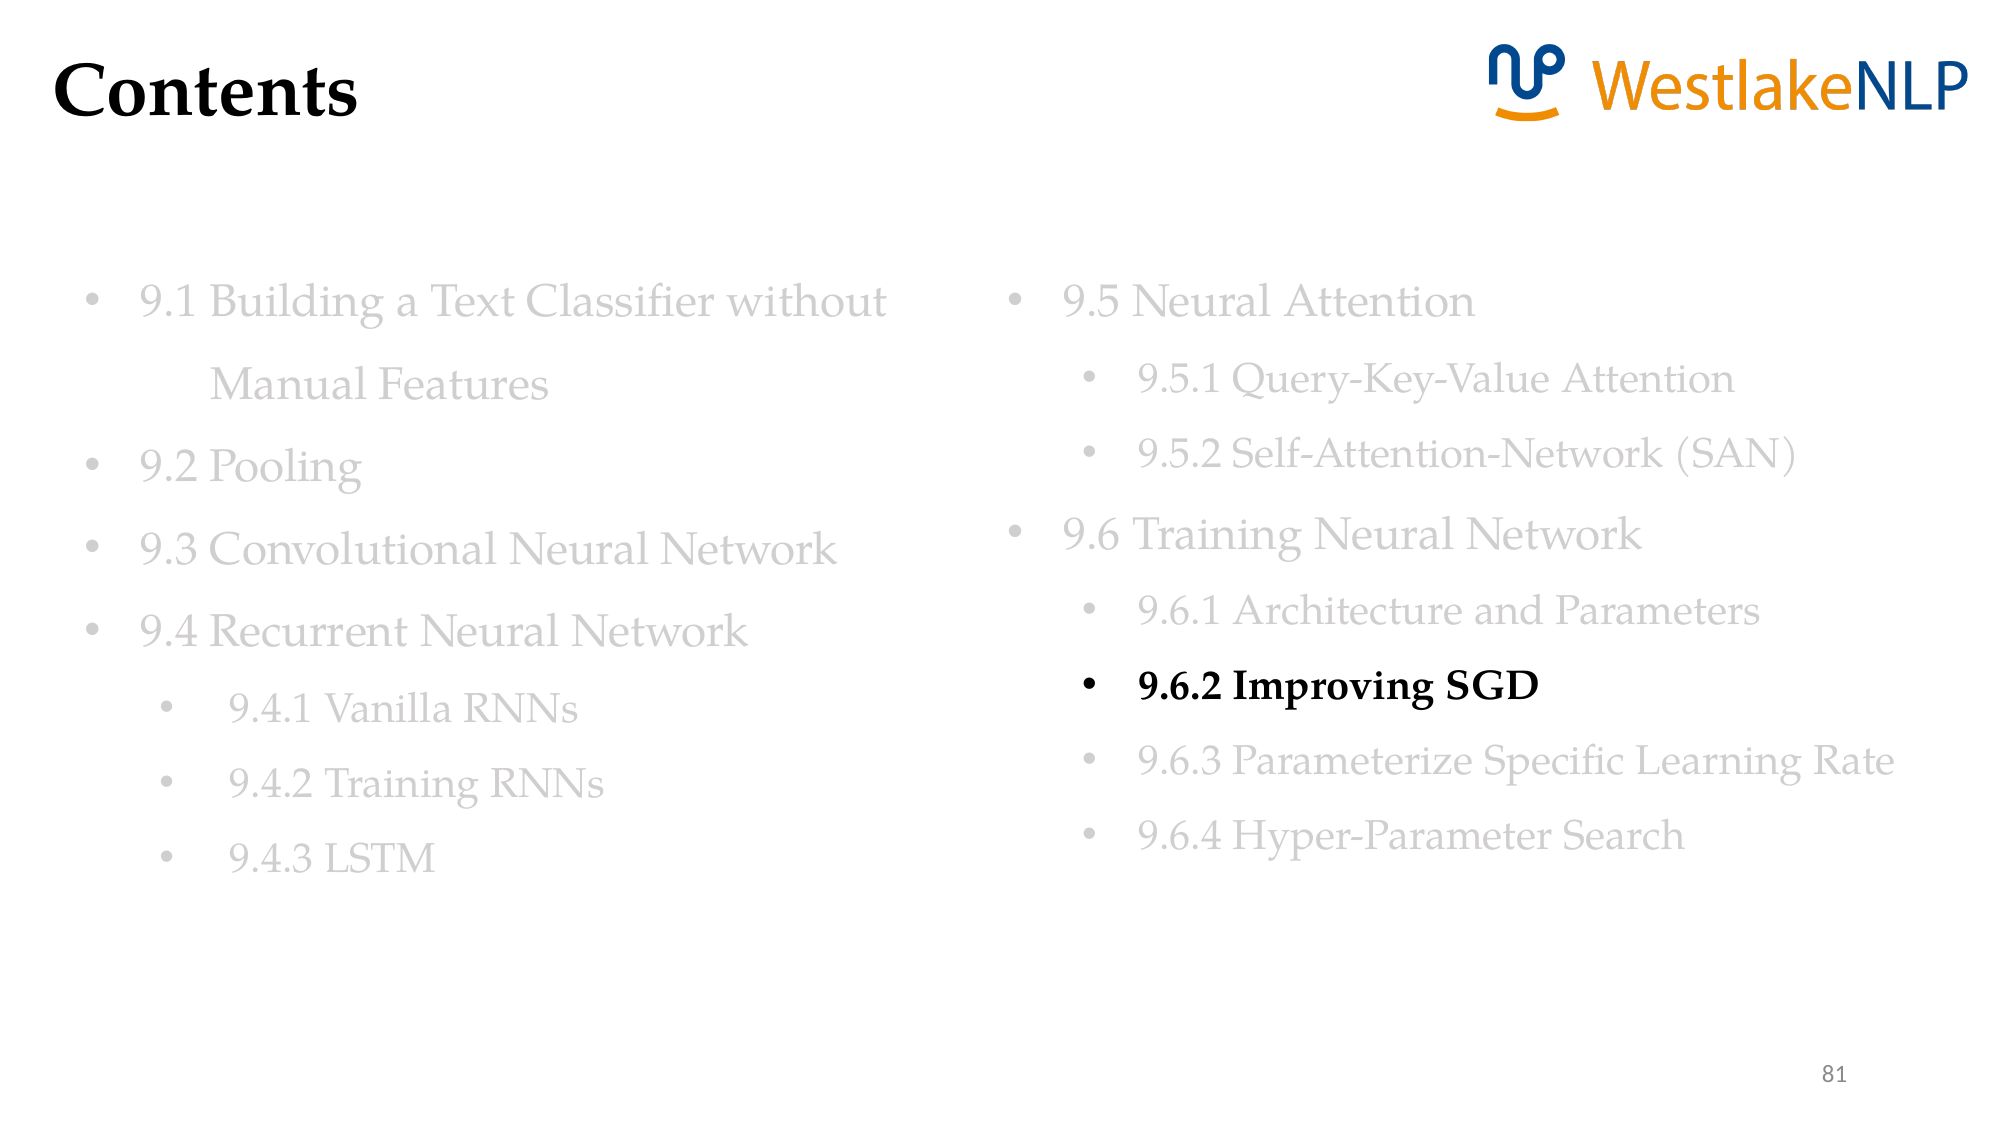

Contents
9.1 Building a Text Classifier without
           Manual Features
9.2 Pooling
9.3 Convolutional Neural Network
9.4 Recurrent Neural Network
9.4.1 Vanilla RNNs
9.4.2 Training RNNs
9.4.3 LSTM
9.5 Neural Attention
9.5.1 Query-Key-Value Attention
9.5.2 Self-Attention-Network (SAN)
9.6 Training Neural Network
9.6.1 Architecture and Parameters
9.6.2 Improving SGD
9.6.3 Parameterize Specific Learning Rate
9.6.4 Hyper-Parameter Search
81